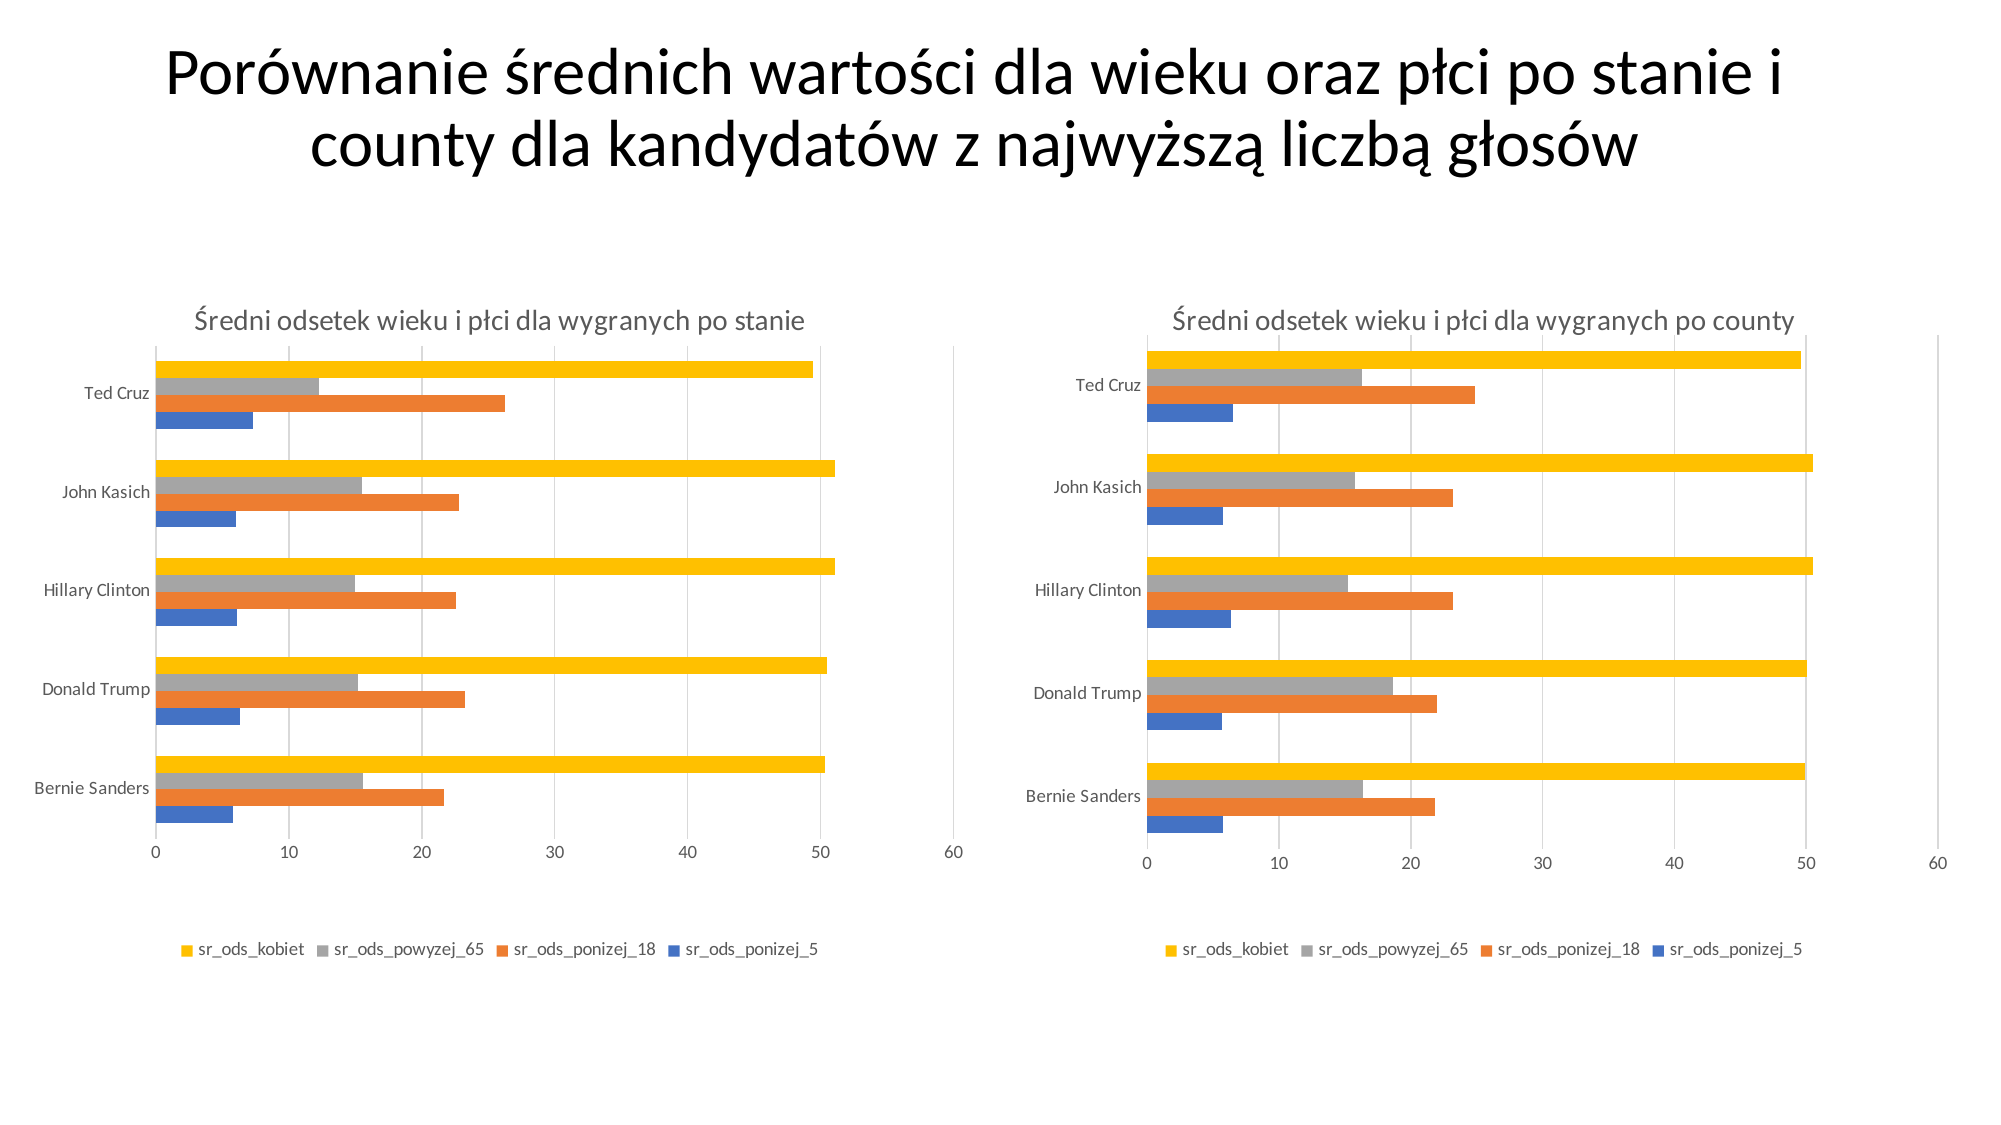

# Porównanie średnich wartości dla wieku oraz płci po stanie i county dla kandydatów z najwyższą liczbą głosów

### Chart: Średni odsetek wieku i płci dla wygranych po stanie

| Category | sr_ods_ponizej_5 | sr_ods_ponizej_18 | sr_ods_powyzej_65 | sr_ods_kobiet |
|---|---|---|---|---|
| Bernie Sanders | 5.8 | 21.65 | 15.54 | 50.35 |
| Donald Trump | 6.31 | 23.27 | 15.23 | 50.51 |
| Hillary Clinton | 6.09 | 22.6 | 14.98 | 51.06 |
| John Kasich | 6.0 | 22.8 | 15.5 | 51.1 |
| Ted Cruz | 7.28 | 26.23 | 12.25 | 49.43 |

### Chart: Średni odsetek wieku i płci dla wygranych po county

| Category | sr_ods_ponizej_5 | sr_ods_ponizej_18 | sr_ods_powyzej_65 | sr_ods_kobiet |
|---|---|---|---|---|
| Bernie Sanders | 5.76 | 21.82 | 16.36 | 49.91 |
| Donald Trump | 5.64 | 21.97 | 18.67 | 50.06 |
| Hillary Clinton | 6.36 | 23.23 | 15.26 | 50.49 |
| John Kasich | 5.76 | 23.16 | 15.77 | 50.53 |
| Ted Cruz | 6.52 | 24.88 | 16.27 | 49.64 |